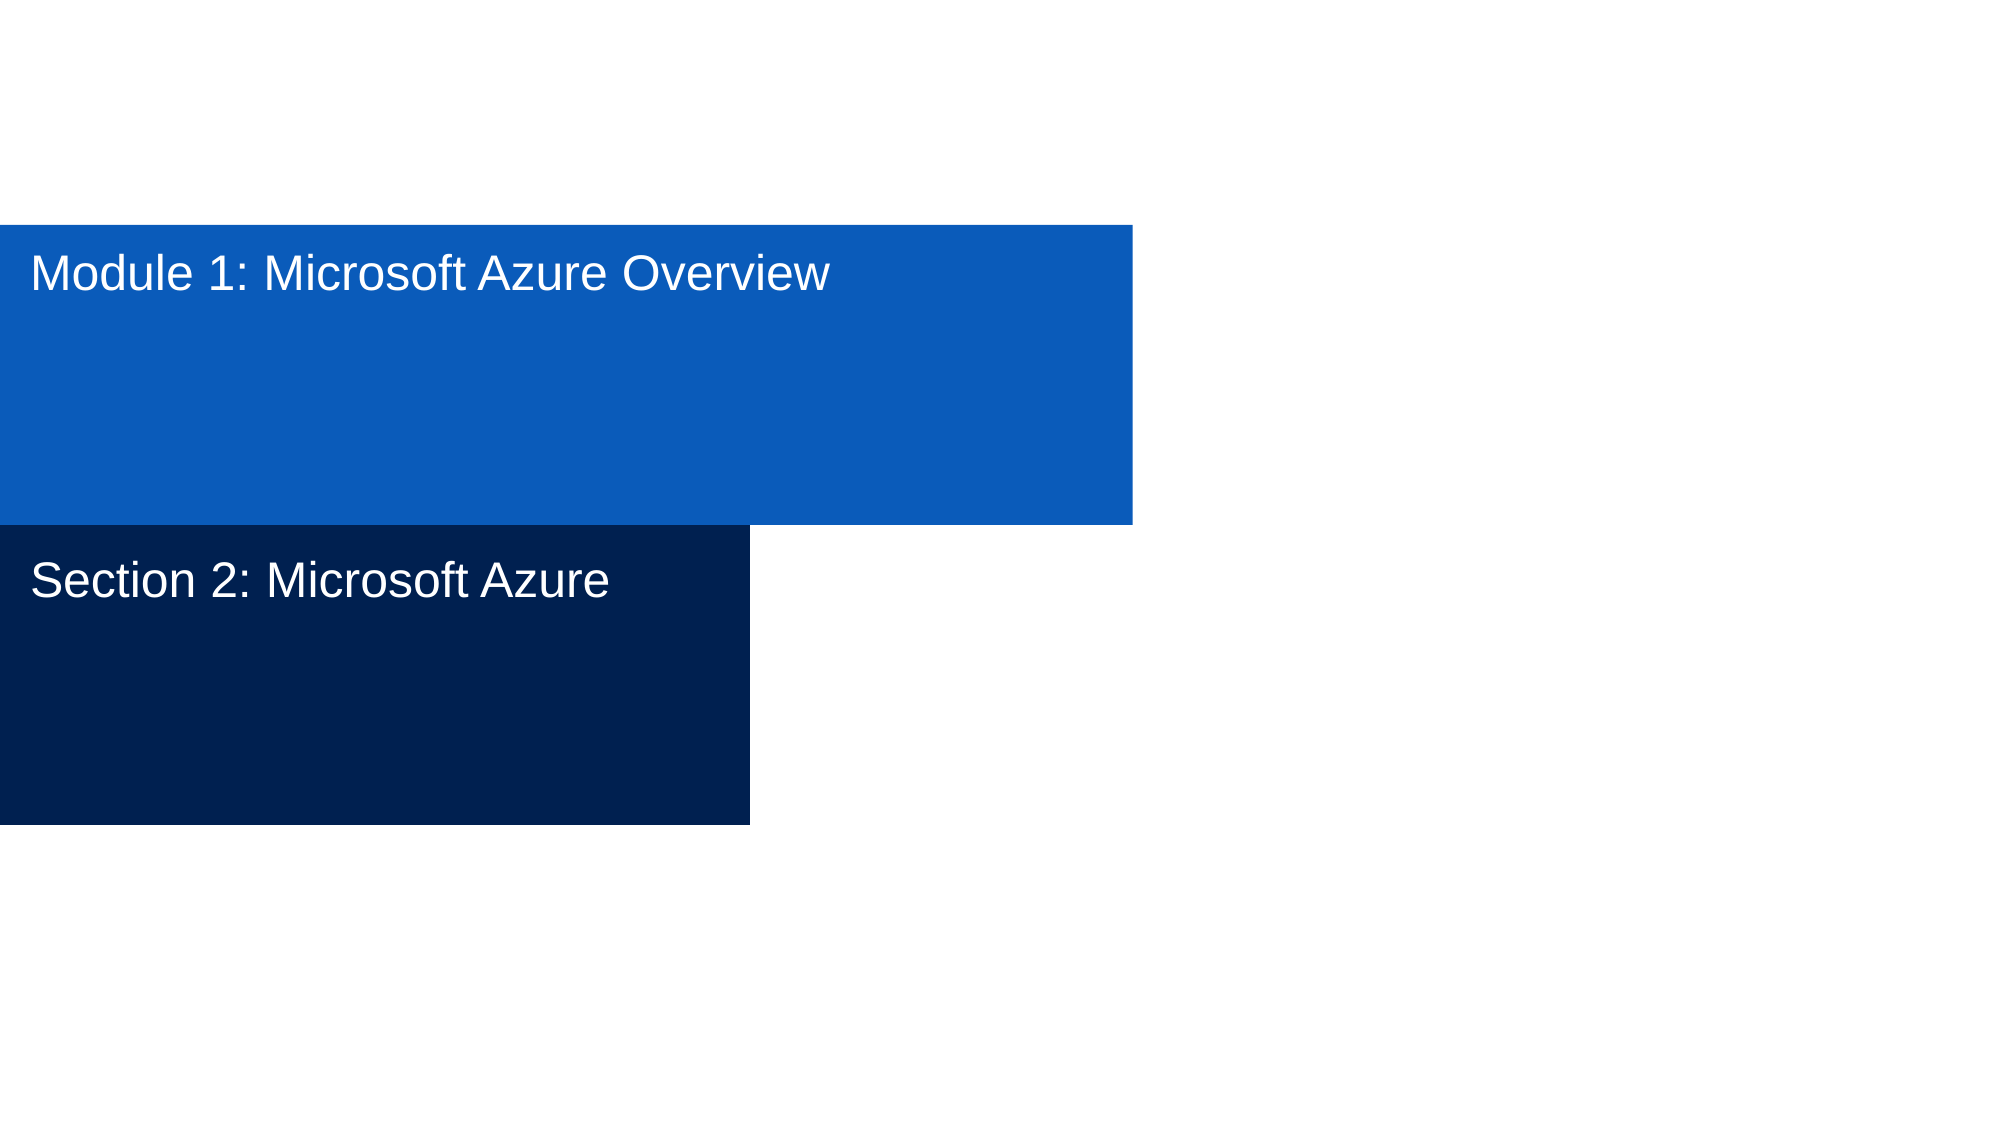

# Module 1: Microsoft Azure Overview
Section 2: Microsoft Azure